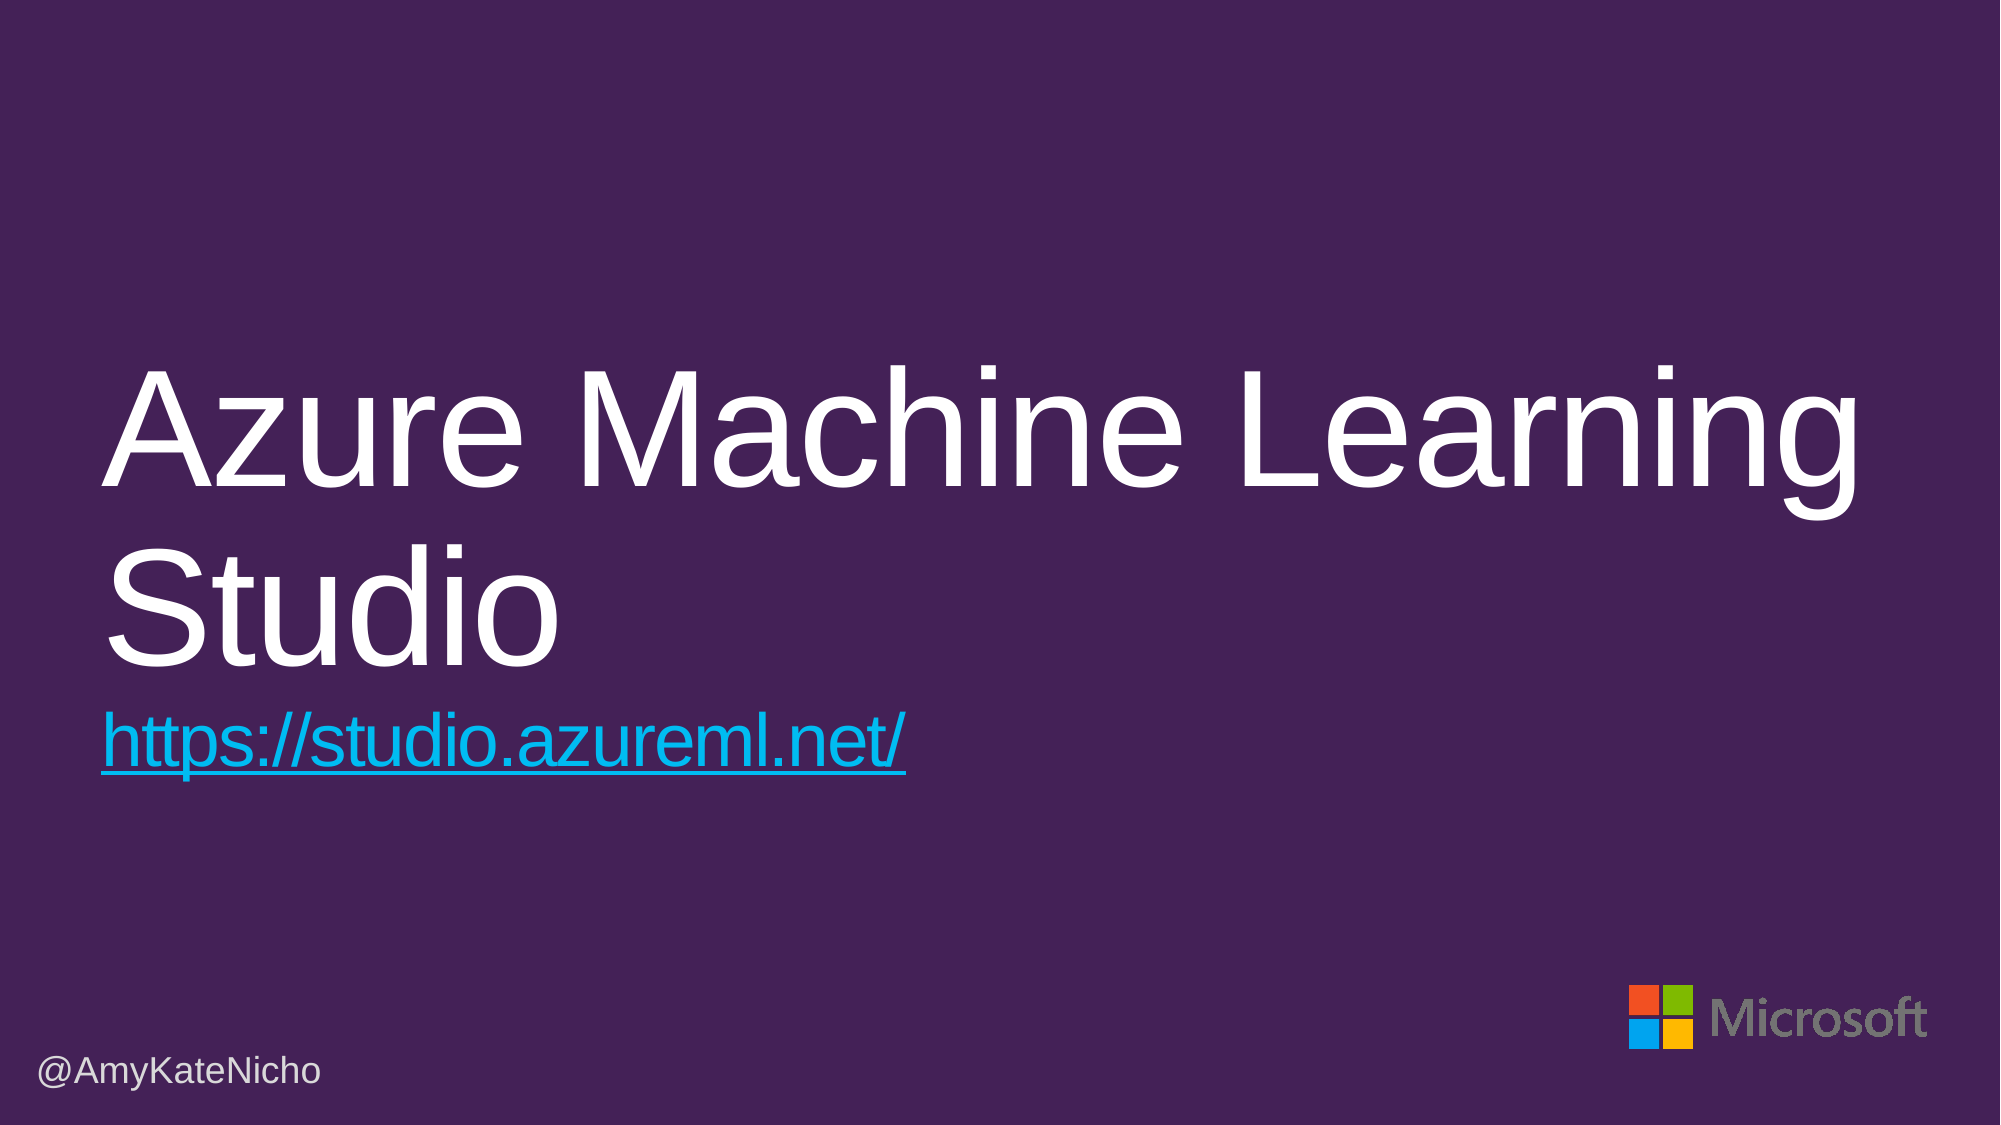

# Azure Machine Learning Studio https://studio.azureml.net/
@AmyKateNicho